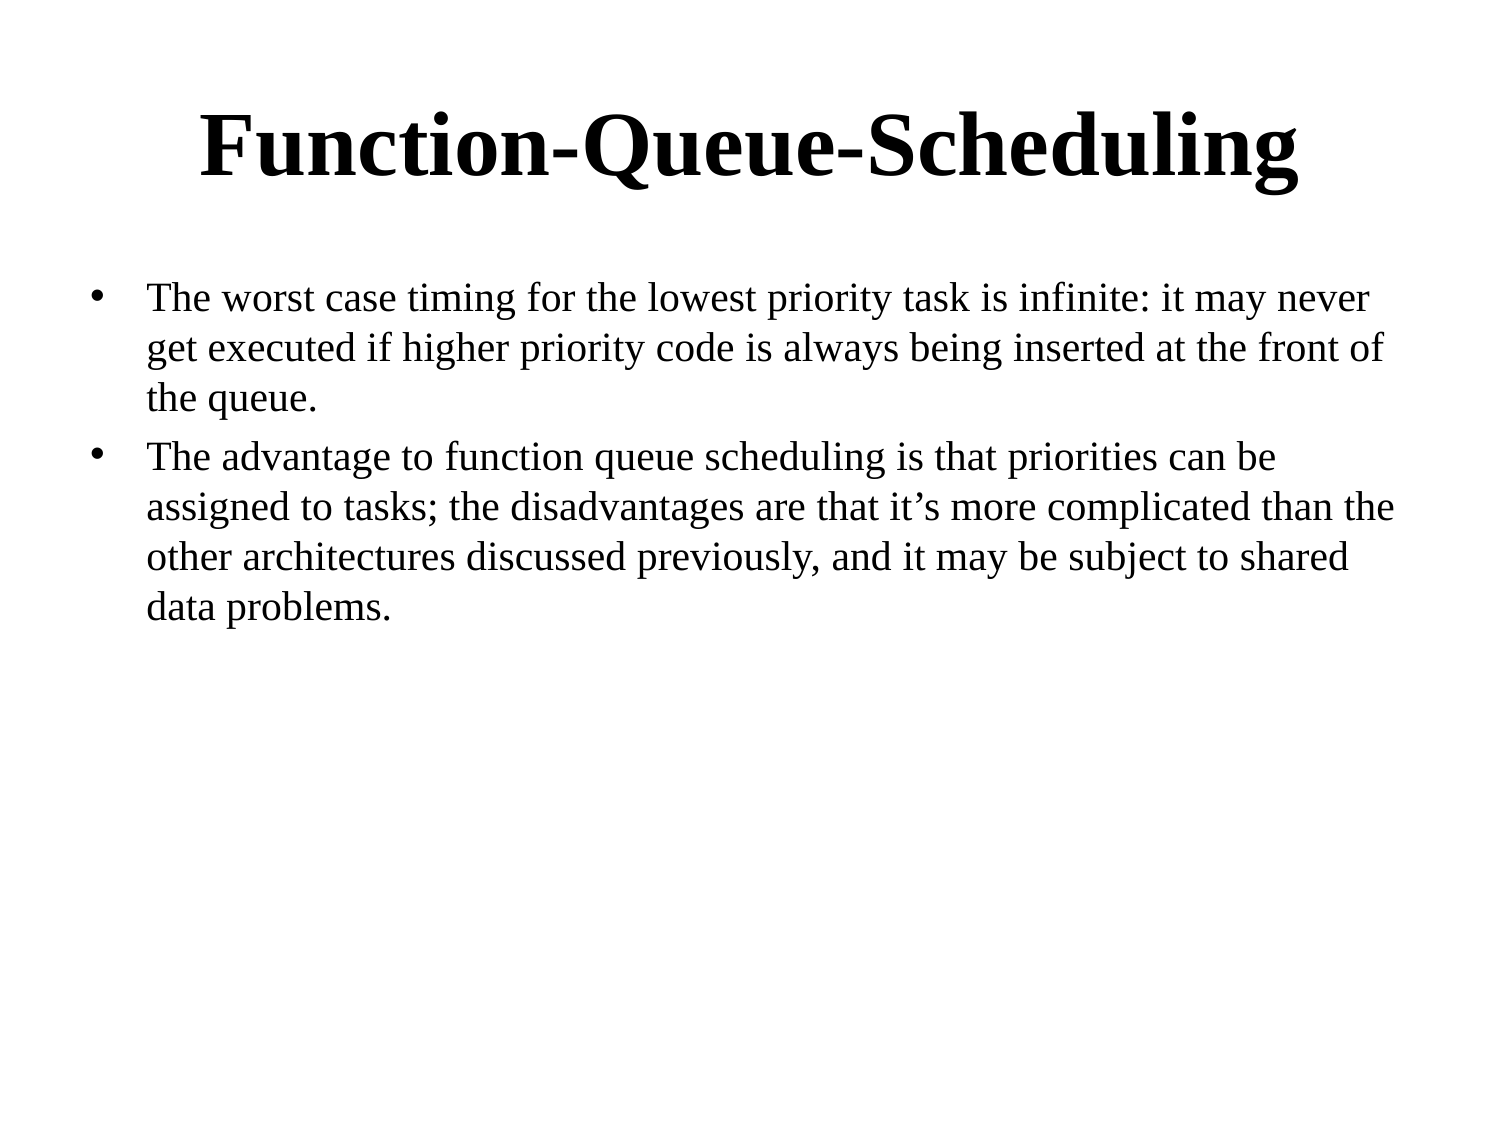

# Function-Queue-Scheduling
The worst case timing for the lowest priority task is infinite: it may never get executed if higher priority code is always being inserted at the front of the queue.
The advantage to function queue scheduling is that priorities can be assigned to tasks; the disadvantages are that it’s more complicated than the other architectures discussed previously, and it may be subject to shared data problems.